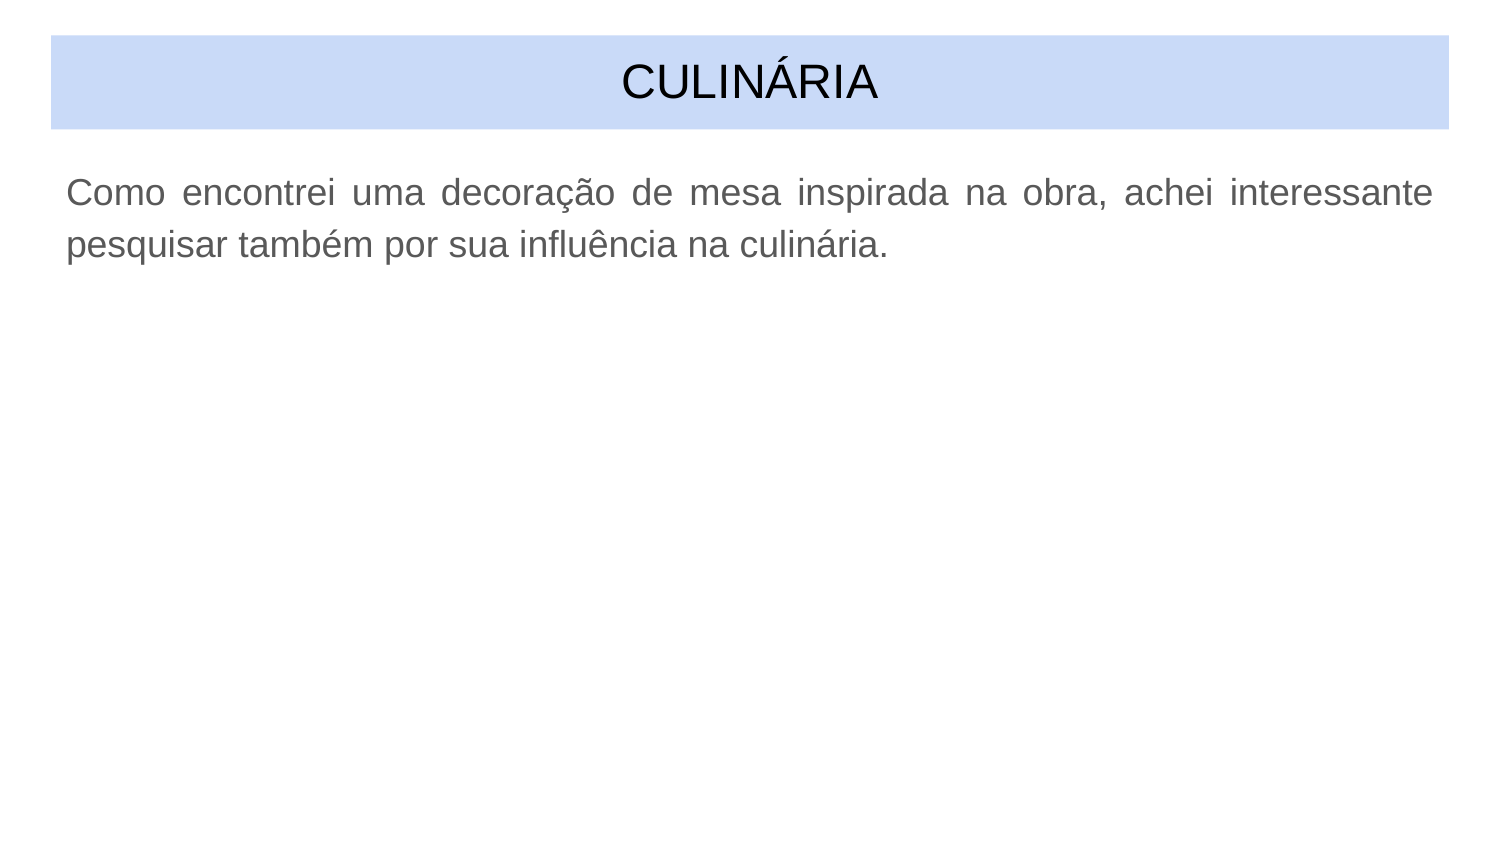

# CULINÁRIA
Como encontrei uma decoração de mesa inspirada na obra, achei interessante pesquisar também por sua influência na culinária.